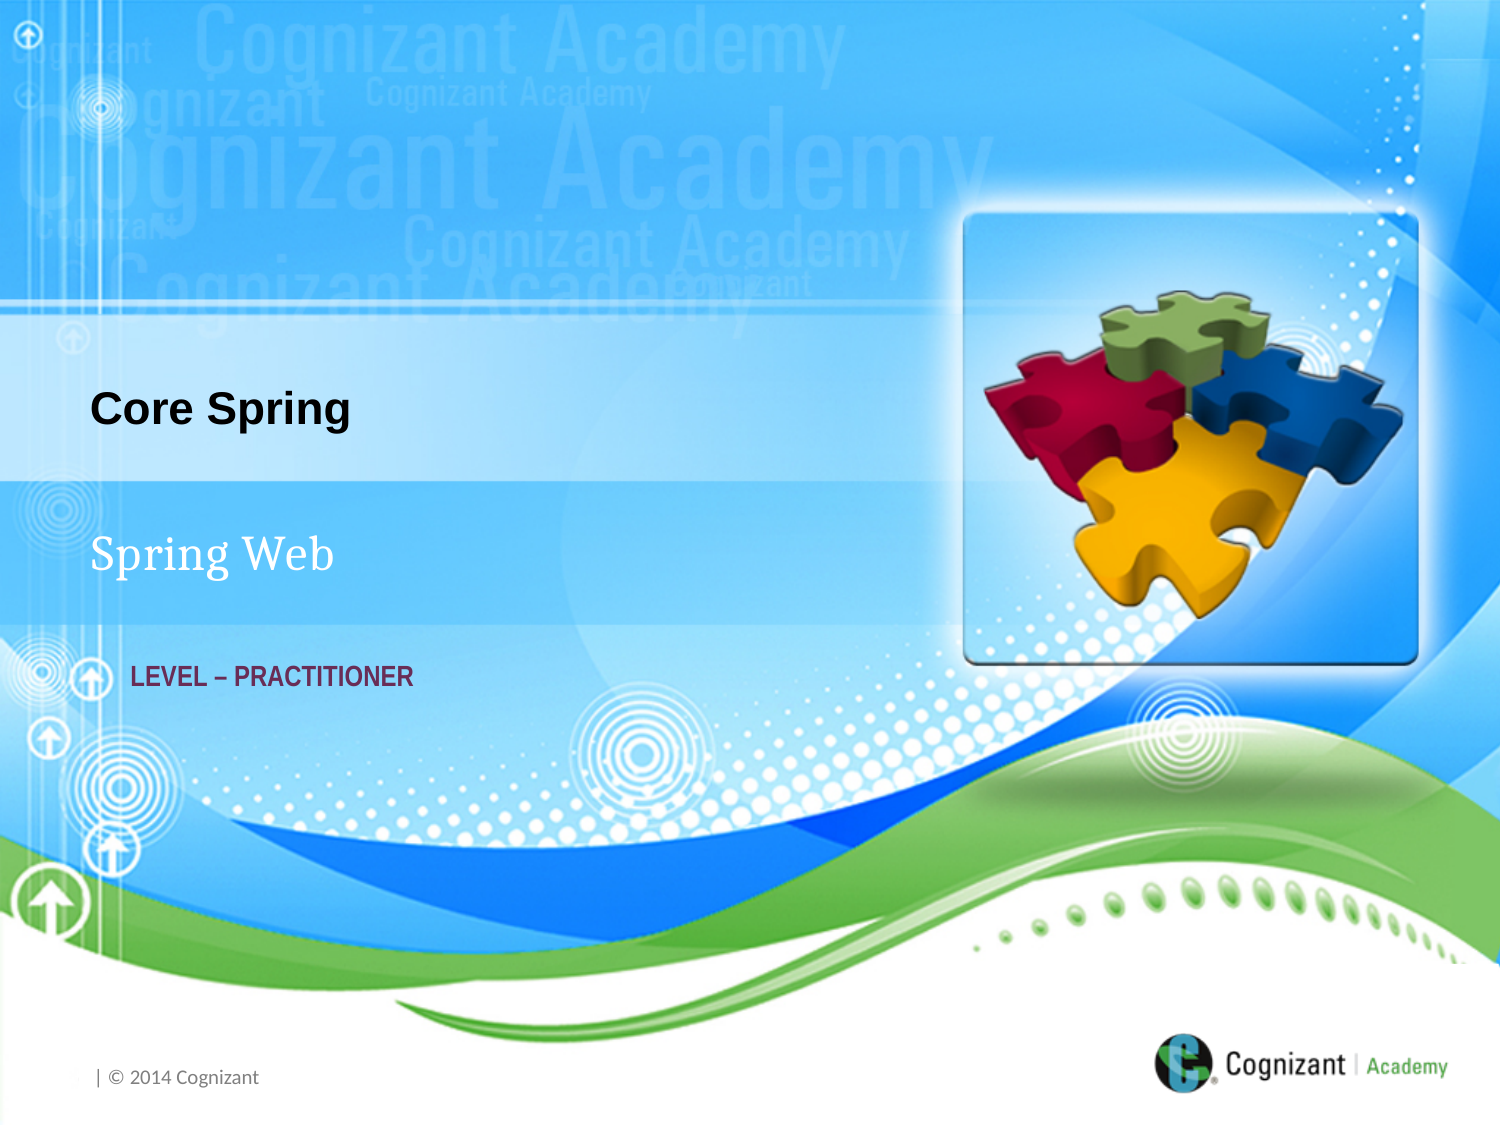

Core Spring
Spring Web
LEVEL – PRACTITIONER